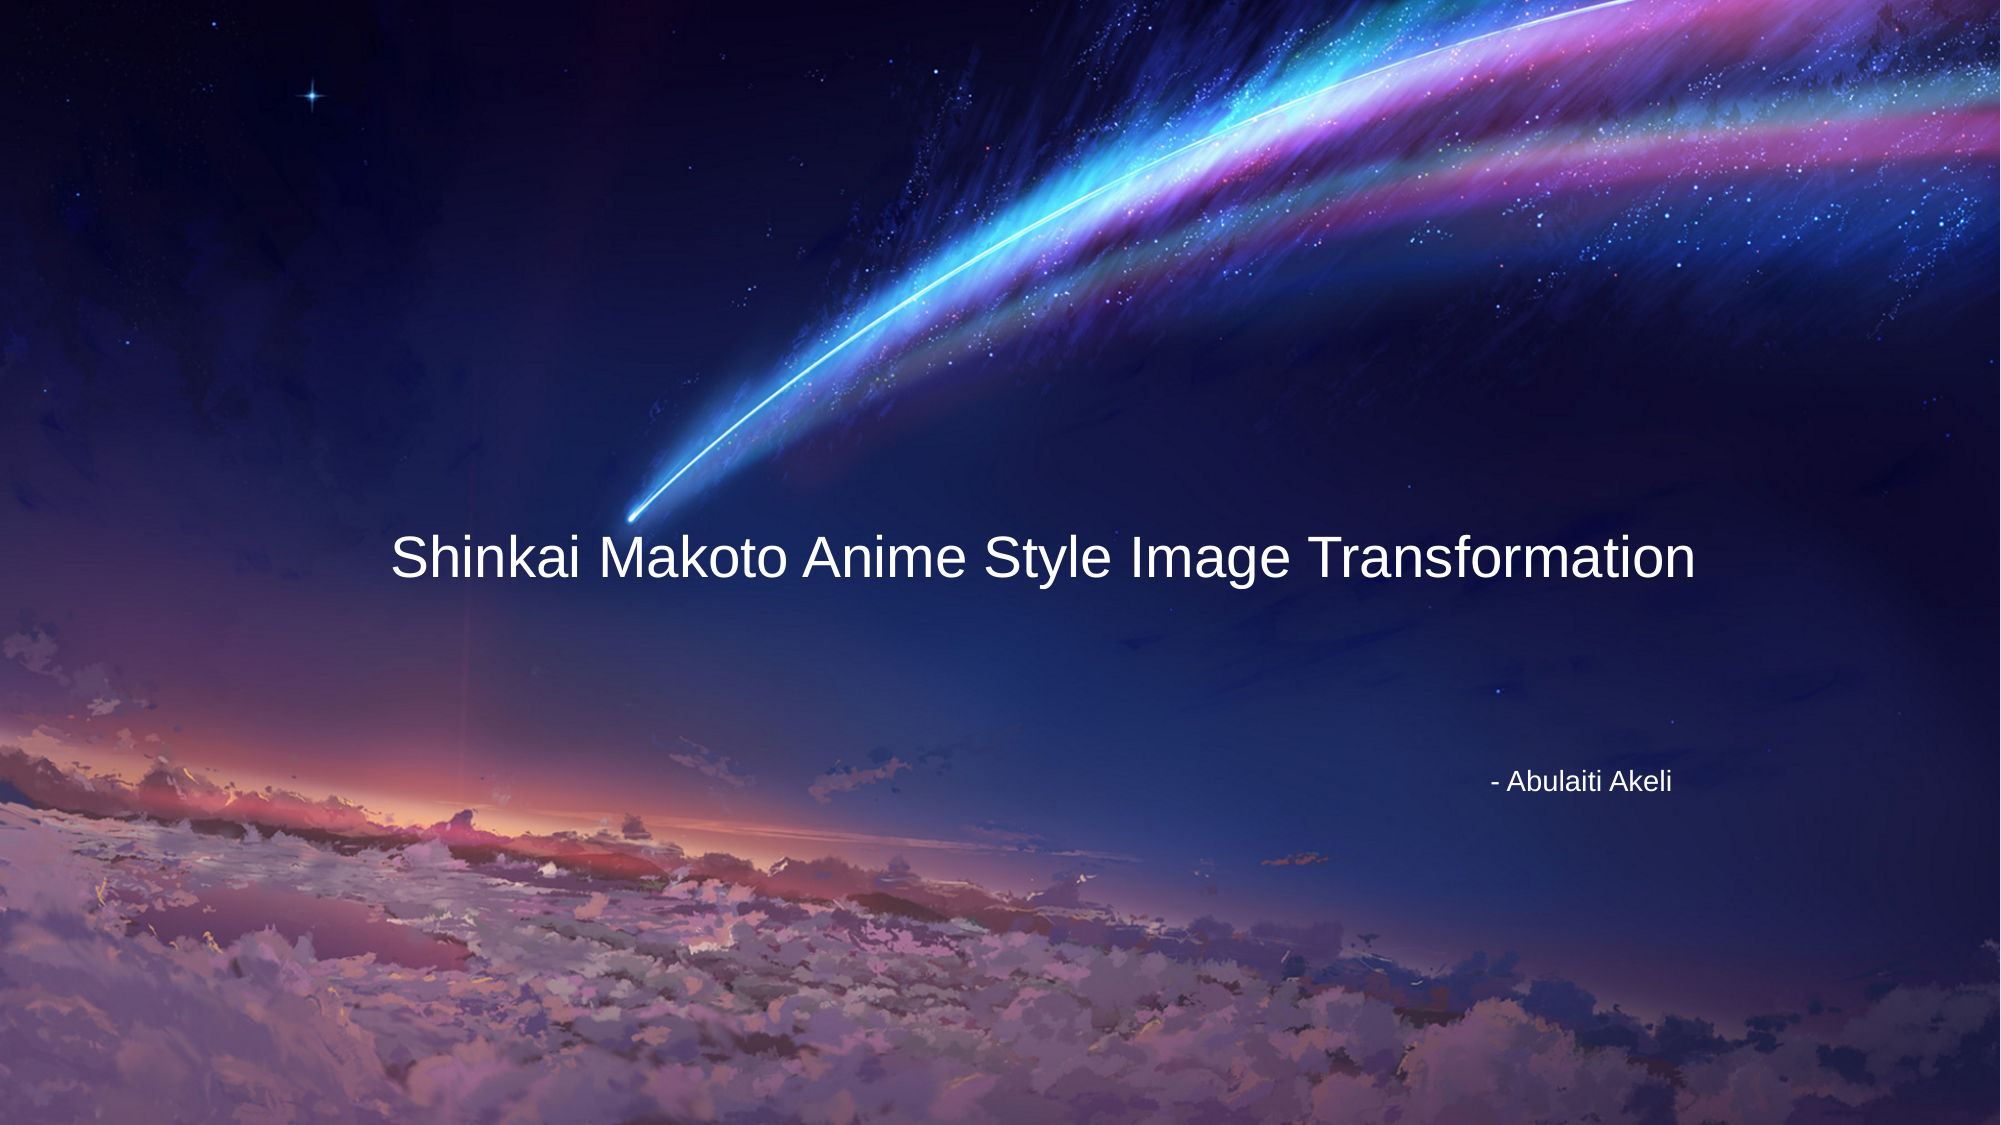

# Shinkai Makoto Anime Style Image Transformation

                                                                                                              - Abulaiti Akeli